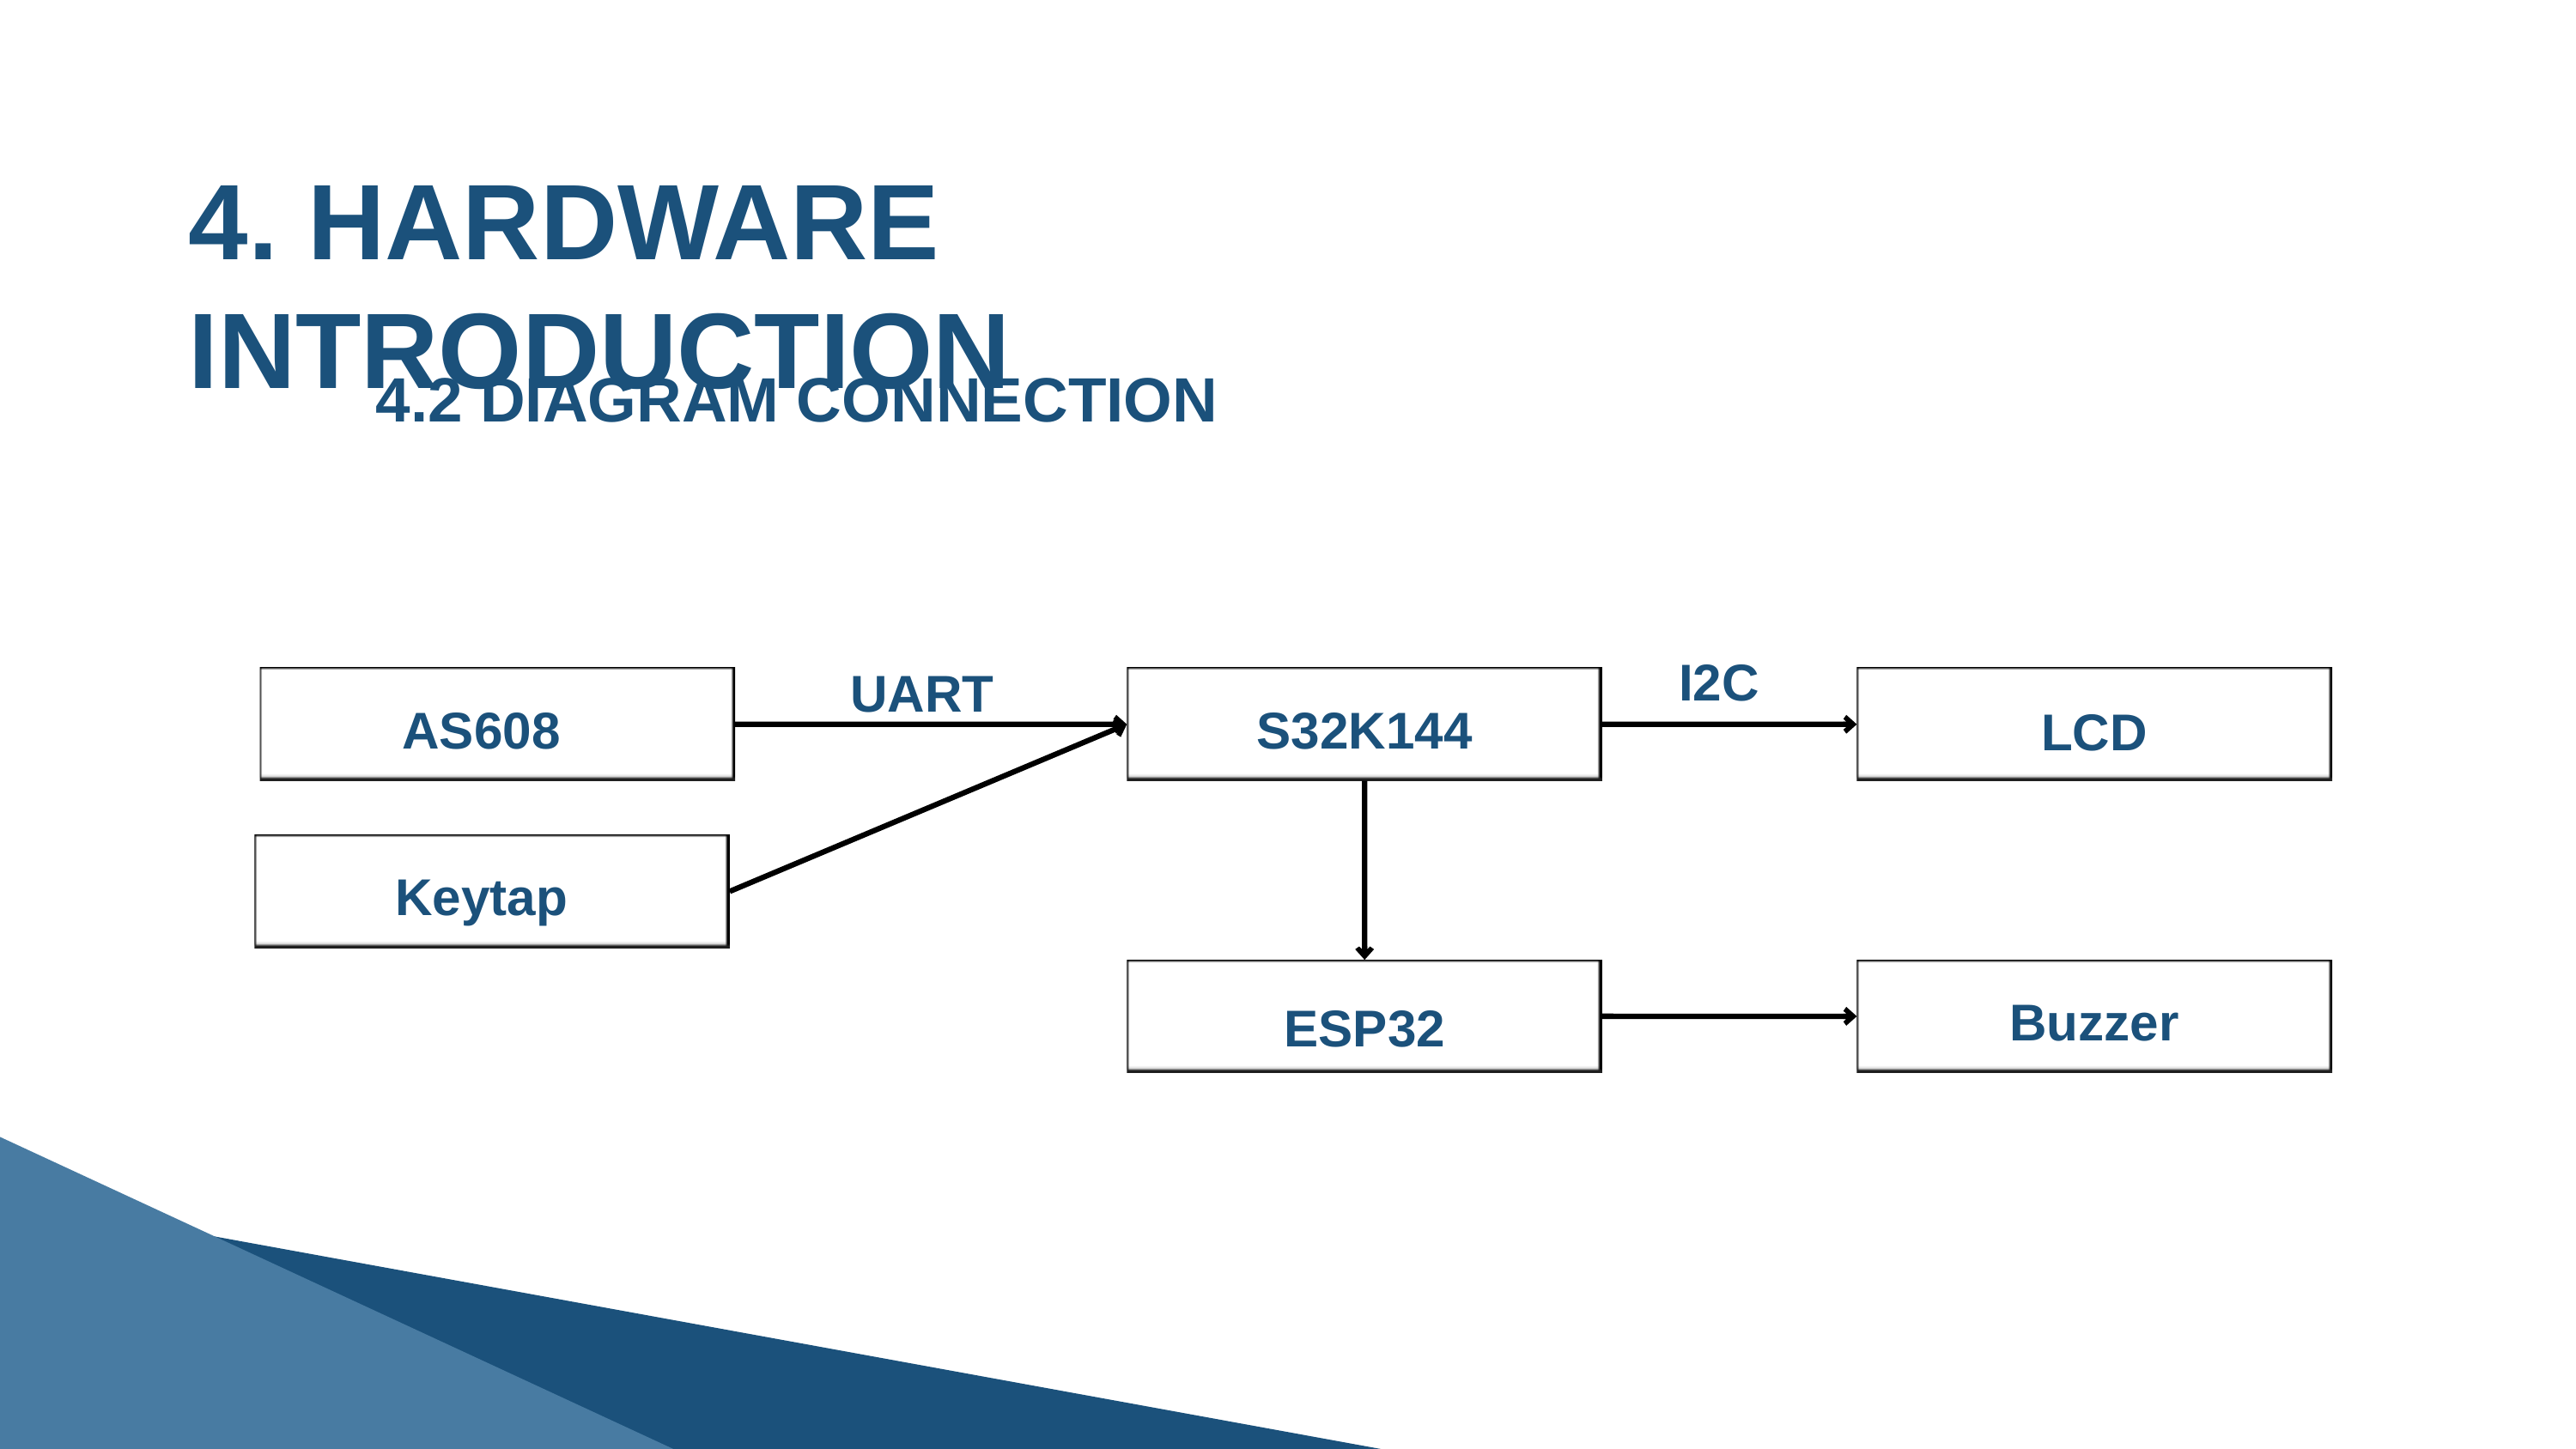

4. HARDWARE INTRODUCTION
4.2 DIAGRAM CONNECTION
I2C
UART

LCD
AS608
S32K144

Keytap

Buzzer
ESP32